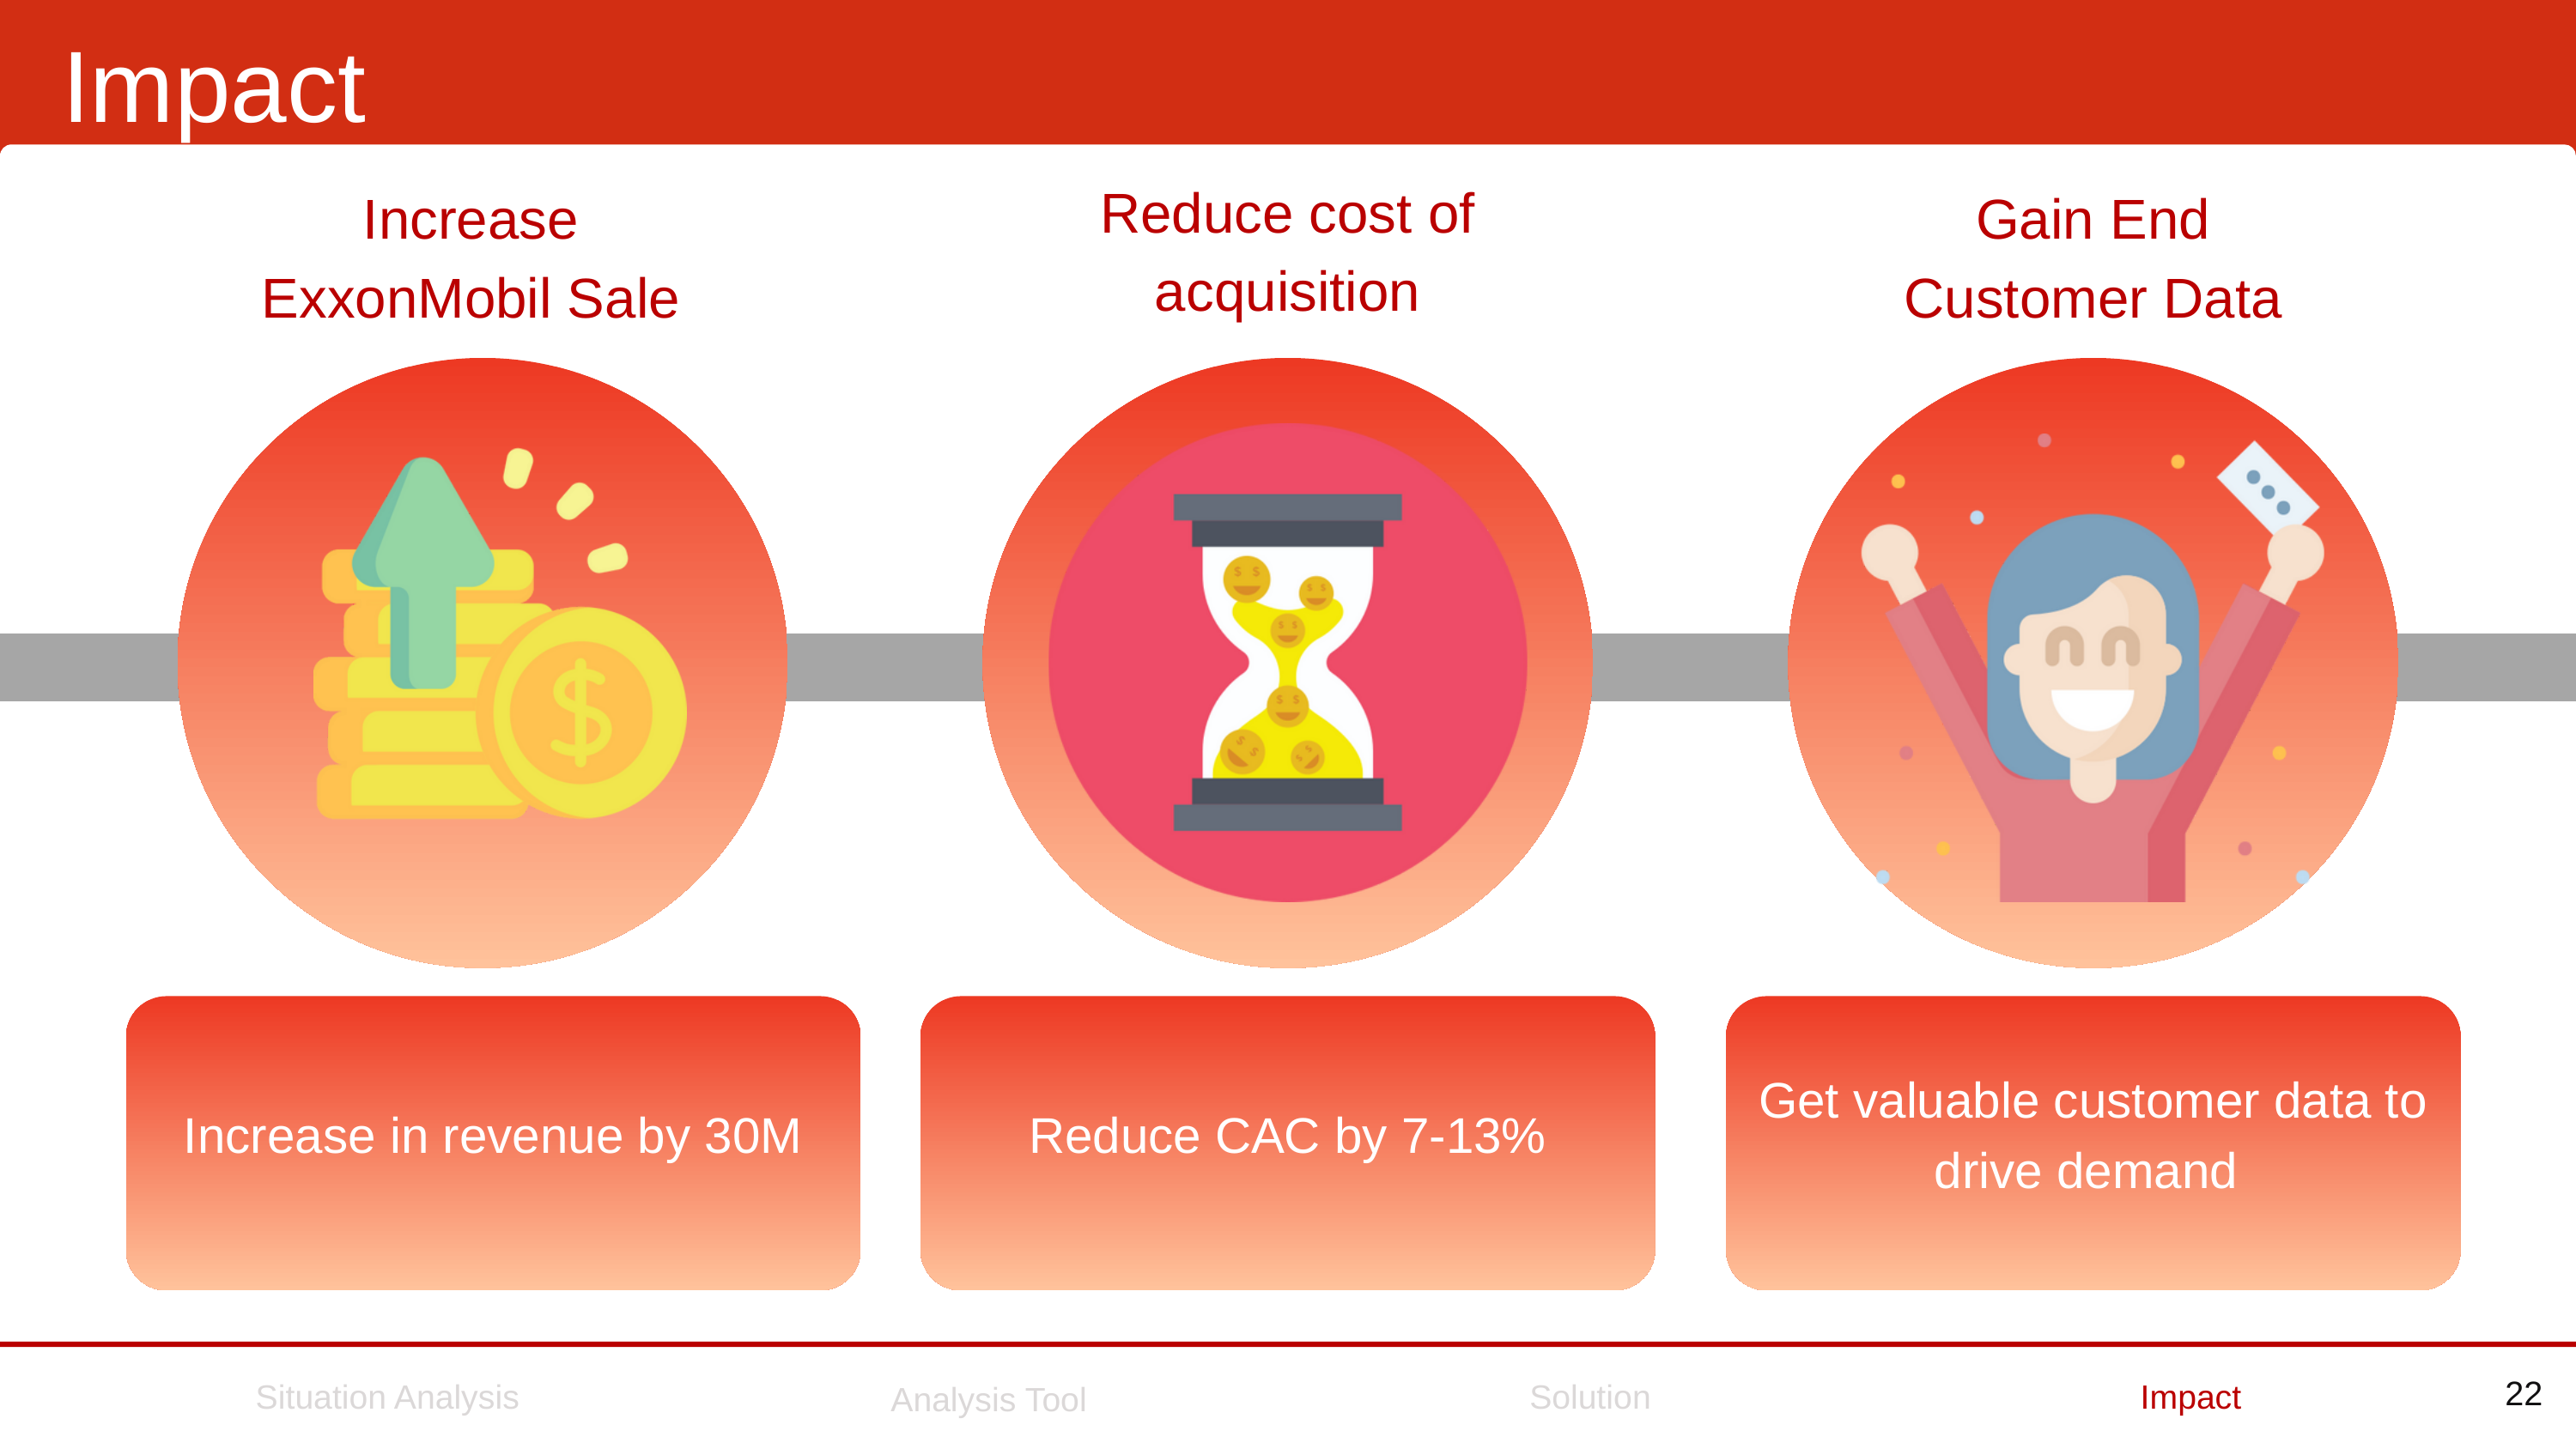

Impact

Reduce cost of acquisition
Increase ExxonMobil Sale
Gain End Customer Data

Increase in revenue by 30M

Reduce CAC by 7-13%

Get valuable customer data to drive demand

Situation Analysis
Solution
Impact
Analysis Tool
22